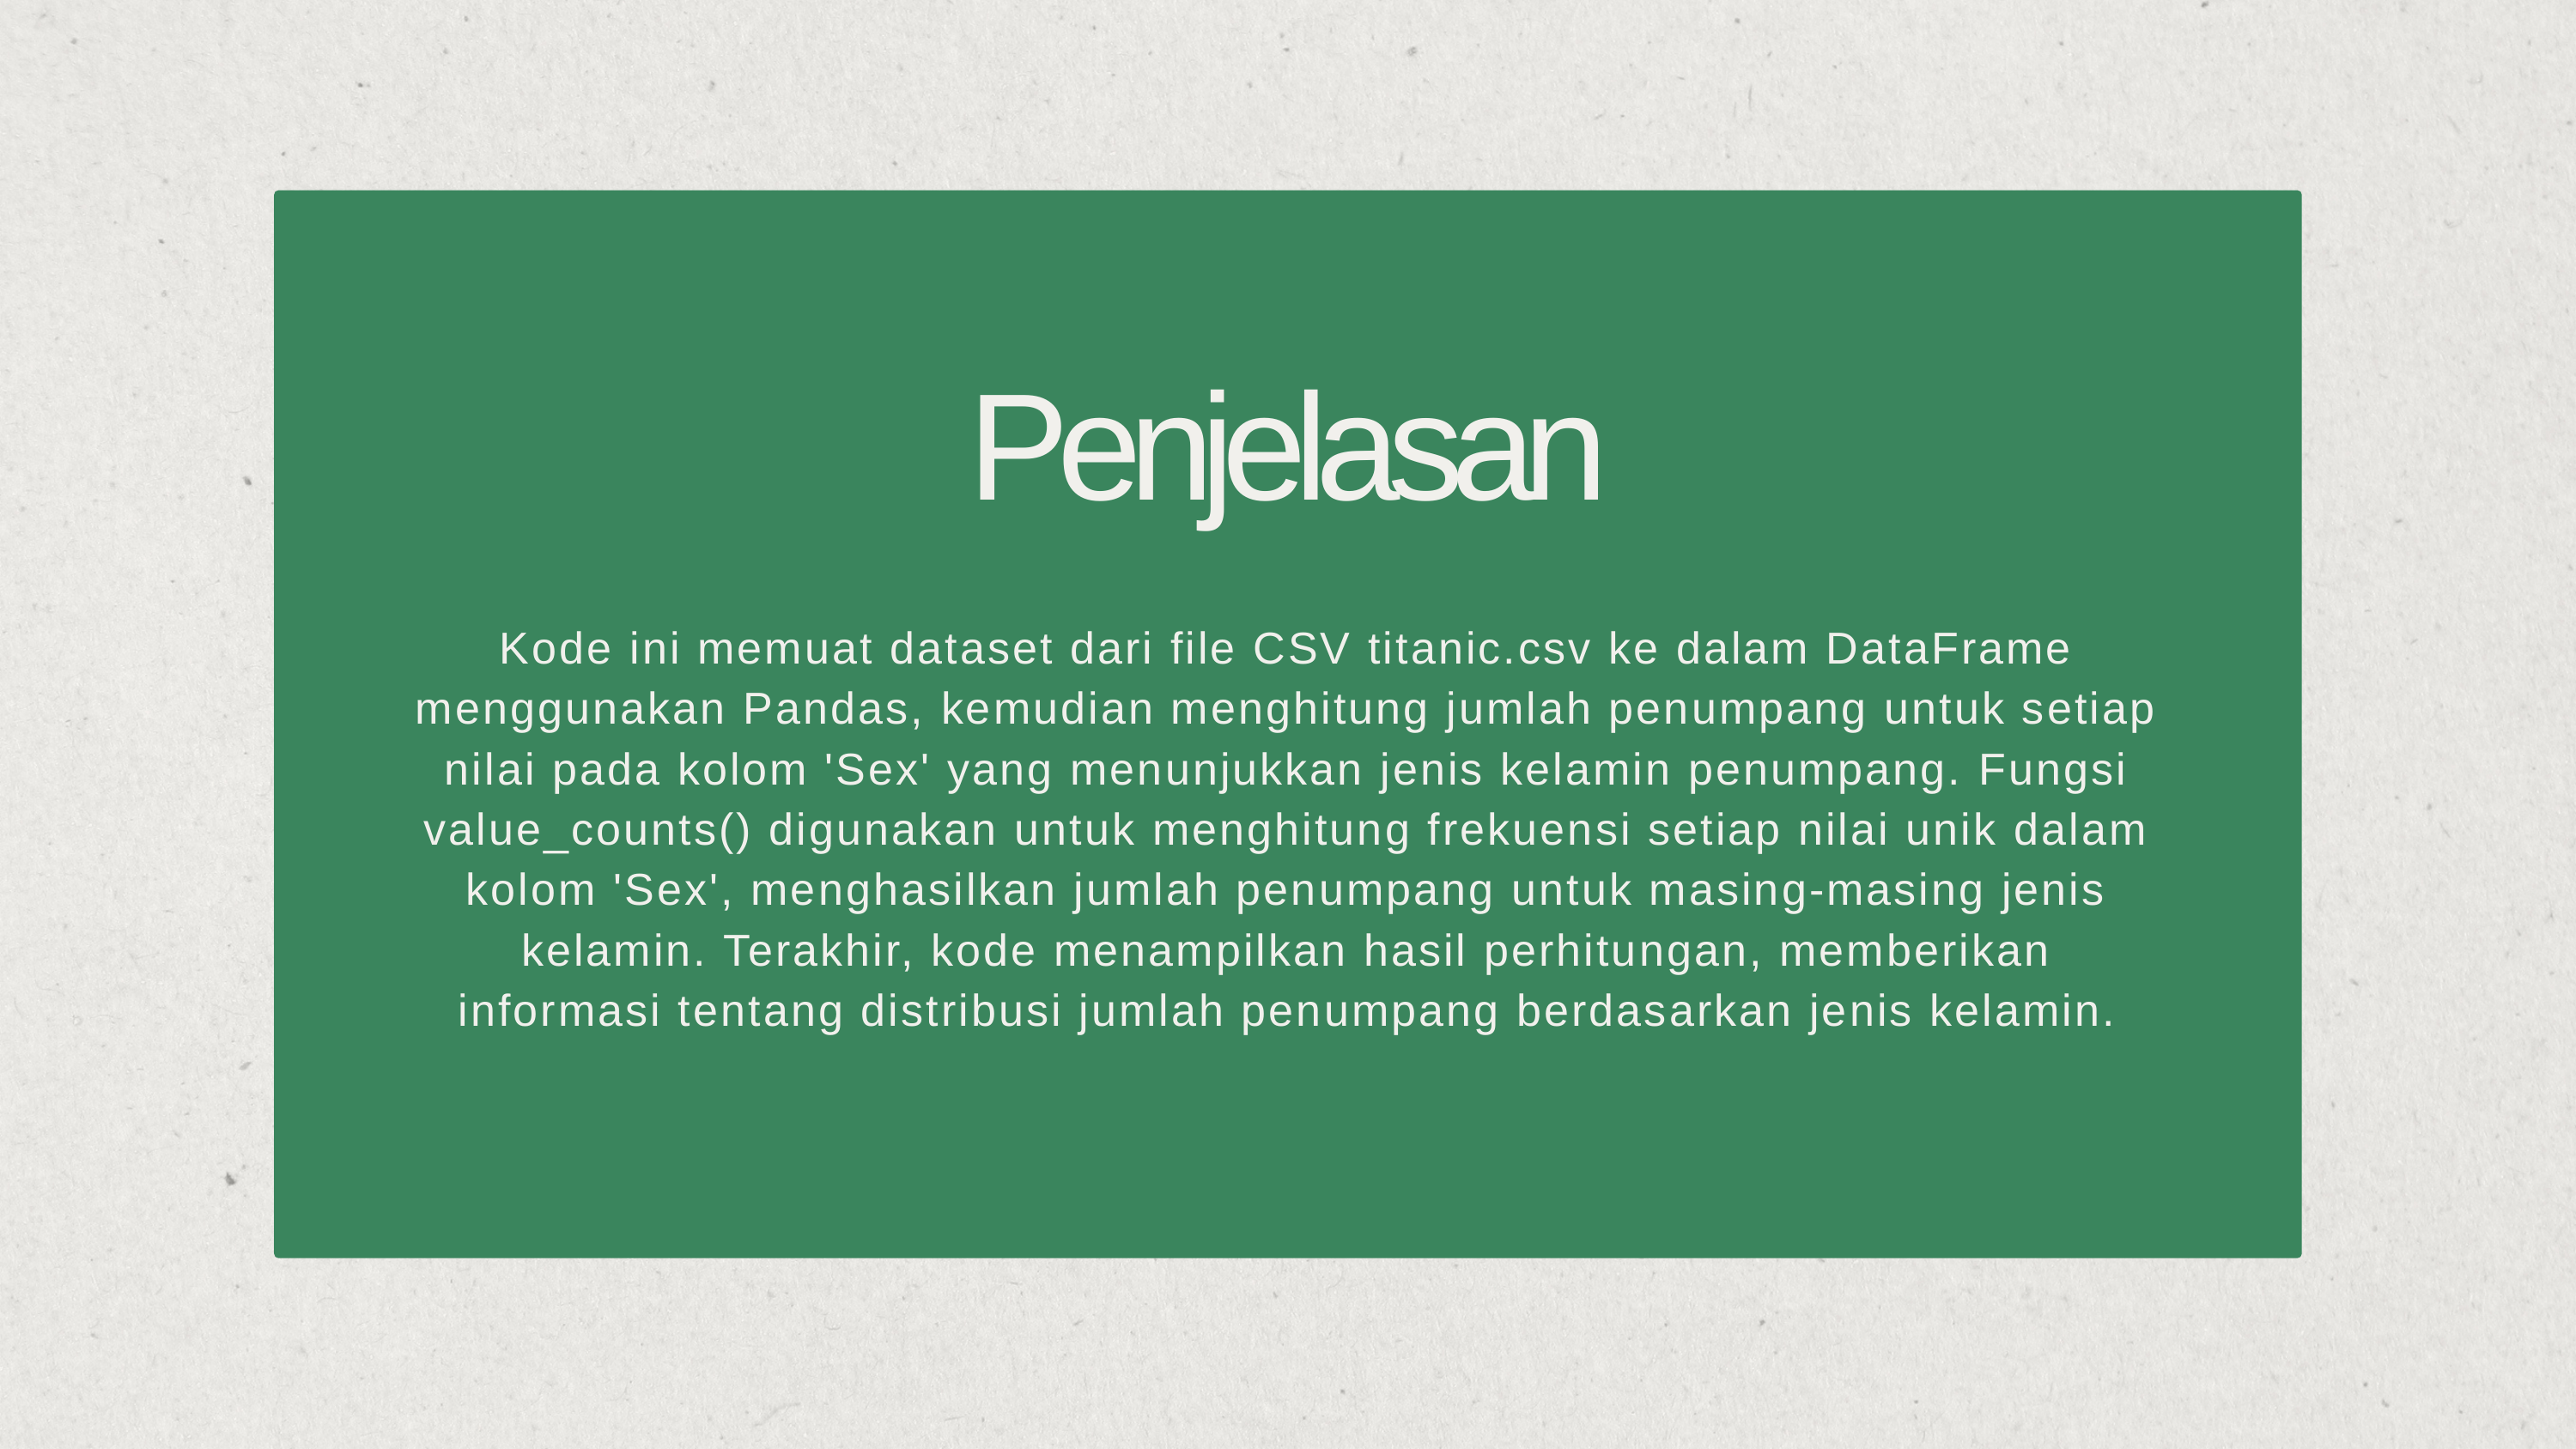

Penjelasan
Kode ini memuat dataset dari file CSV titanic.csv ke dalam DataFrame menggunakan Pandas, kemudian menghitung jumlah penumpang untuk setiap nilai pada kolom 'Sex' yang menunjukkan jenis kelamin penumpang. Fungsi value_counts() digunakan untuk menghitung frekuensi setiap nilai unik dalam kolom 'Sex', menghasilkan jumlah penumpang untuk masing-masing jenis kelamin. Terakhir, kode menampilkan hasil perhitungan, memberikan informasi tentang distribusi jumlah penumpang berdasarkan jenis kelamin.